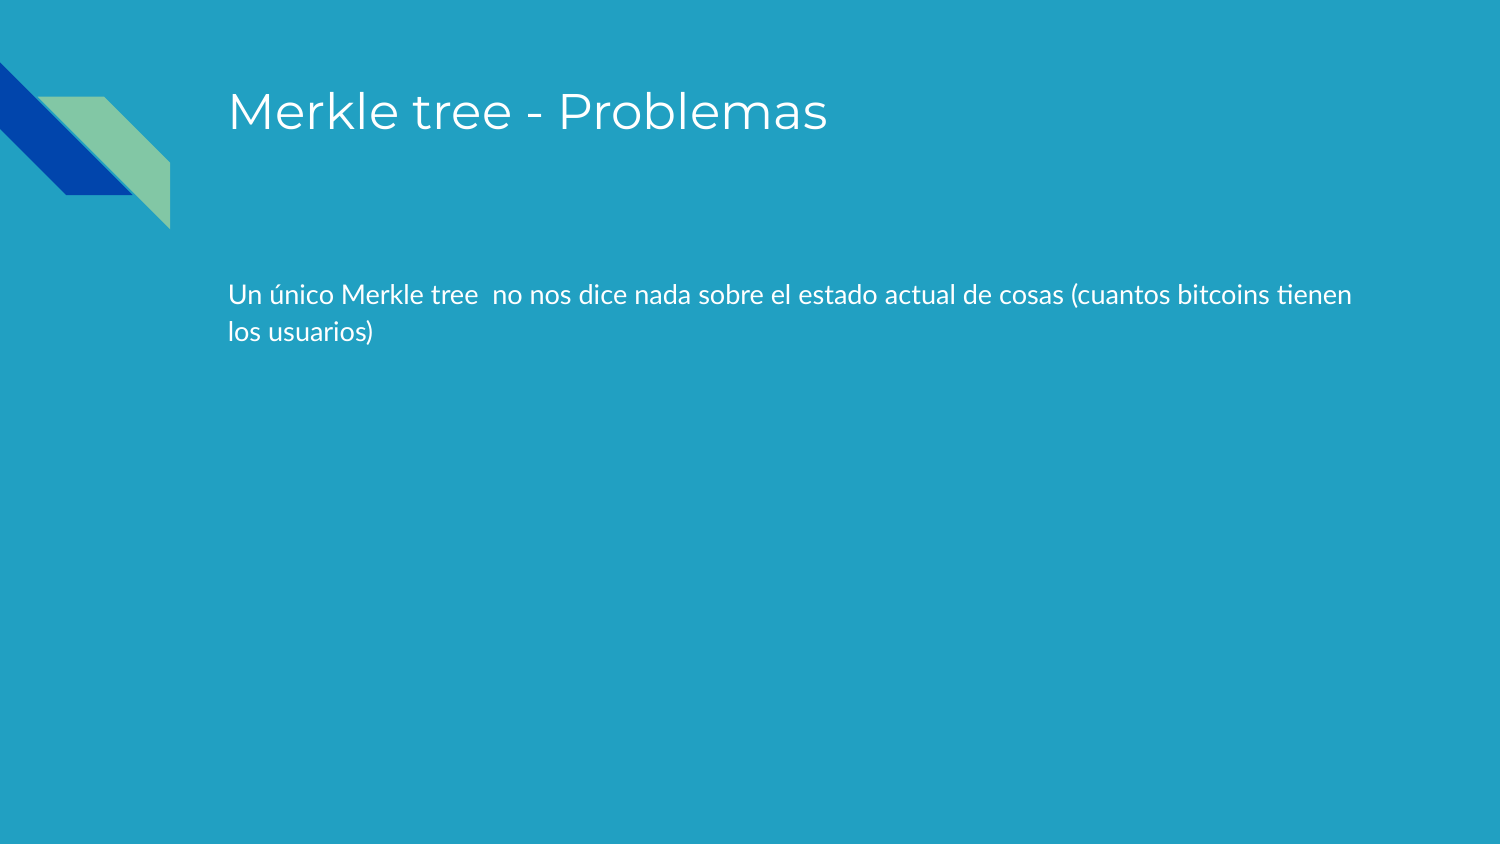

# Merkle tree - Problemas
Un único Merkle tree  no nos dice nada sobre el estado actual de cosas (cuantos bitcoins tienen los usuarios)